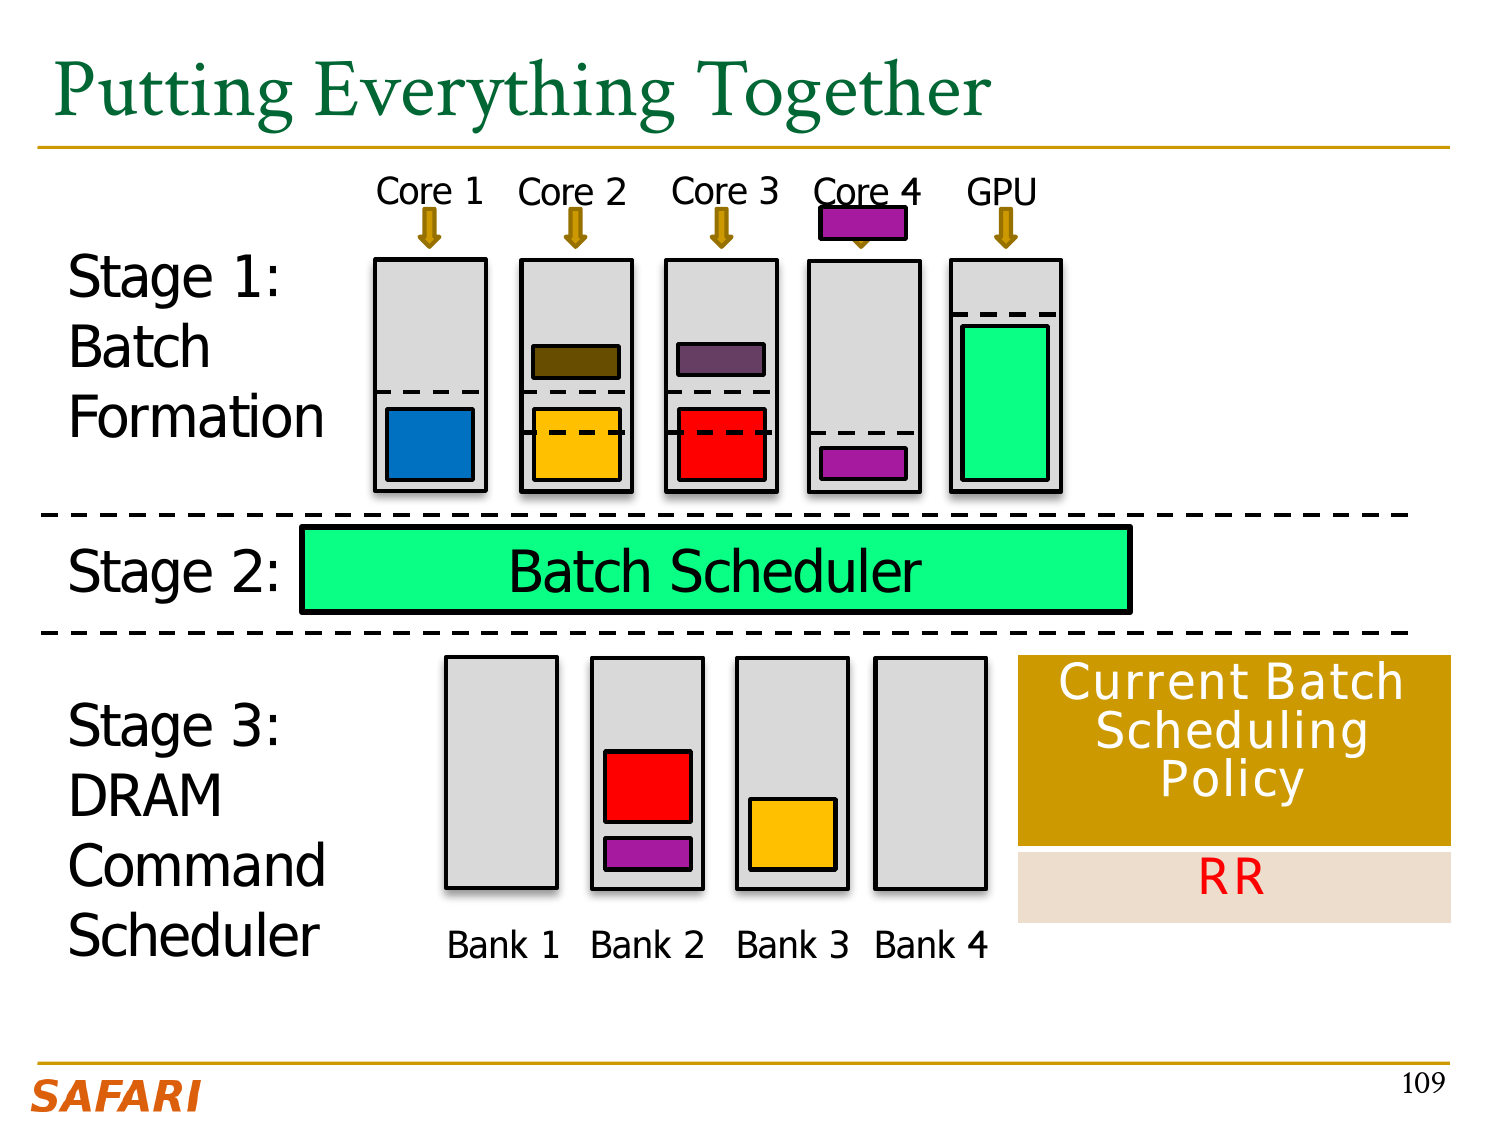

# Putting Everything Together
Core 1
Core 3
Core 2
Core 4
GPU

Stage 1:
Batch
Formation

Stage 2:
Batch Scheduler
| Current Batch Scheduling Policy |
| --- |
| RR |
| Current Batch Scheduling Policy |
| --- |
| SJF |

Bank 4
Bank 1
Bank 3
Bank 2
Stage 3: DRAM Command Scheduler

109